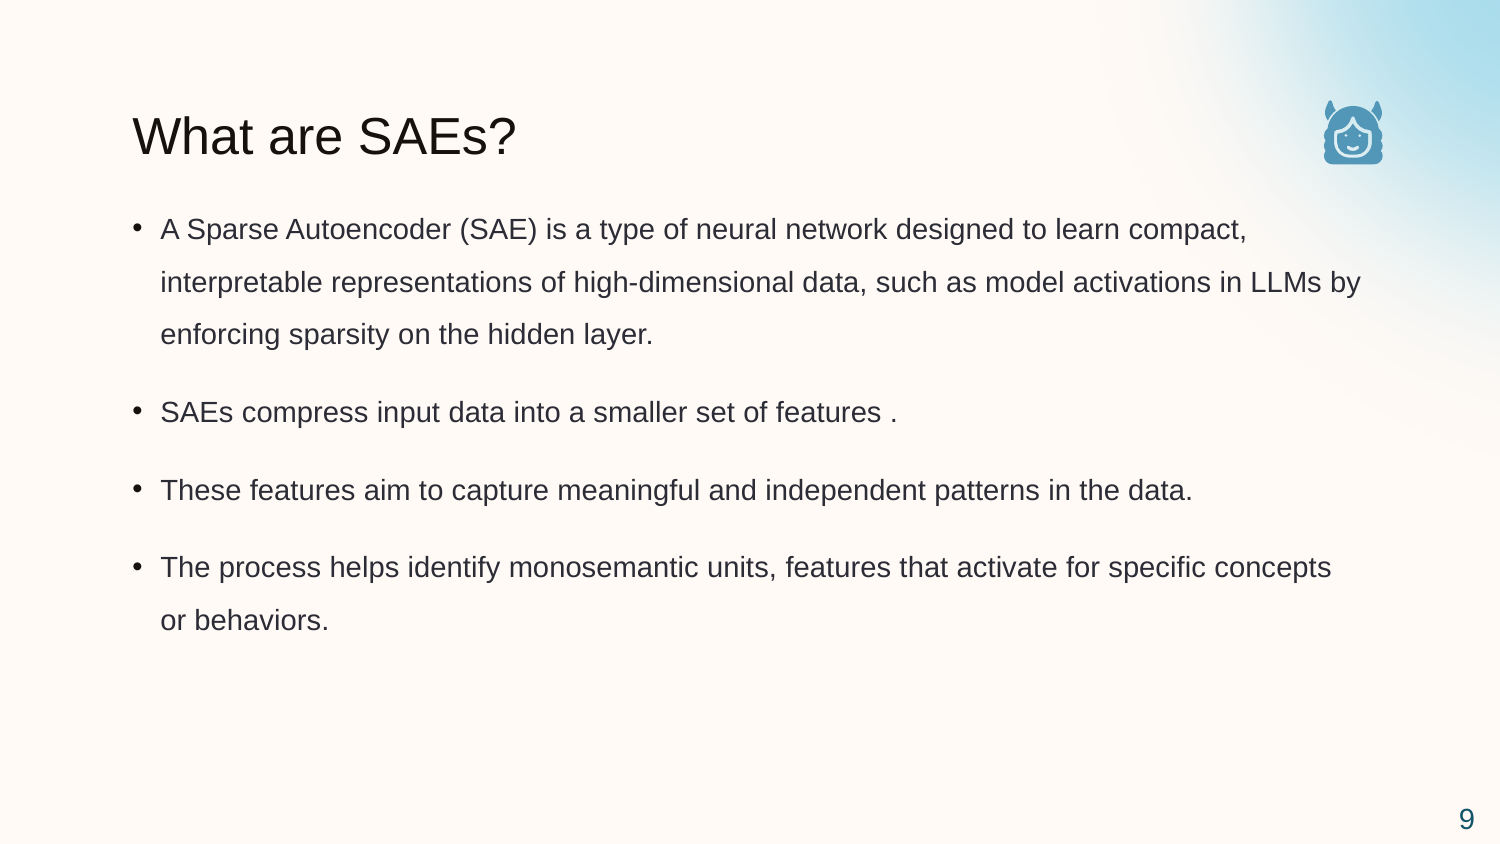

# What are SAEs?

A Sparse Autoencoder (SAE) is a type of neural network designed to learn compact, interpretable representations of high-dimensional data, such as model activations in LLMs by enforcing sparsity on the hidden layer.
SAEs compress input data into a smaller set of features .
These features aim to capture meaningful and independent patterns in the data.
The process helps identify monosemantic units, features that activate for specific concepts or behaviors.
9